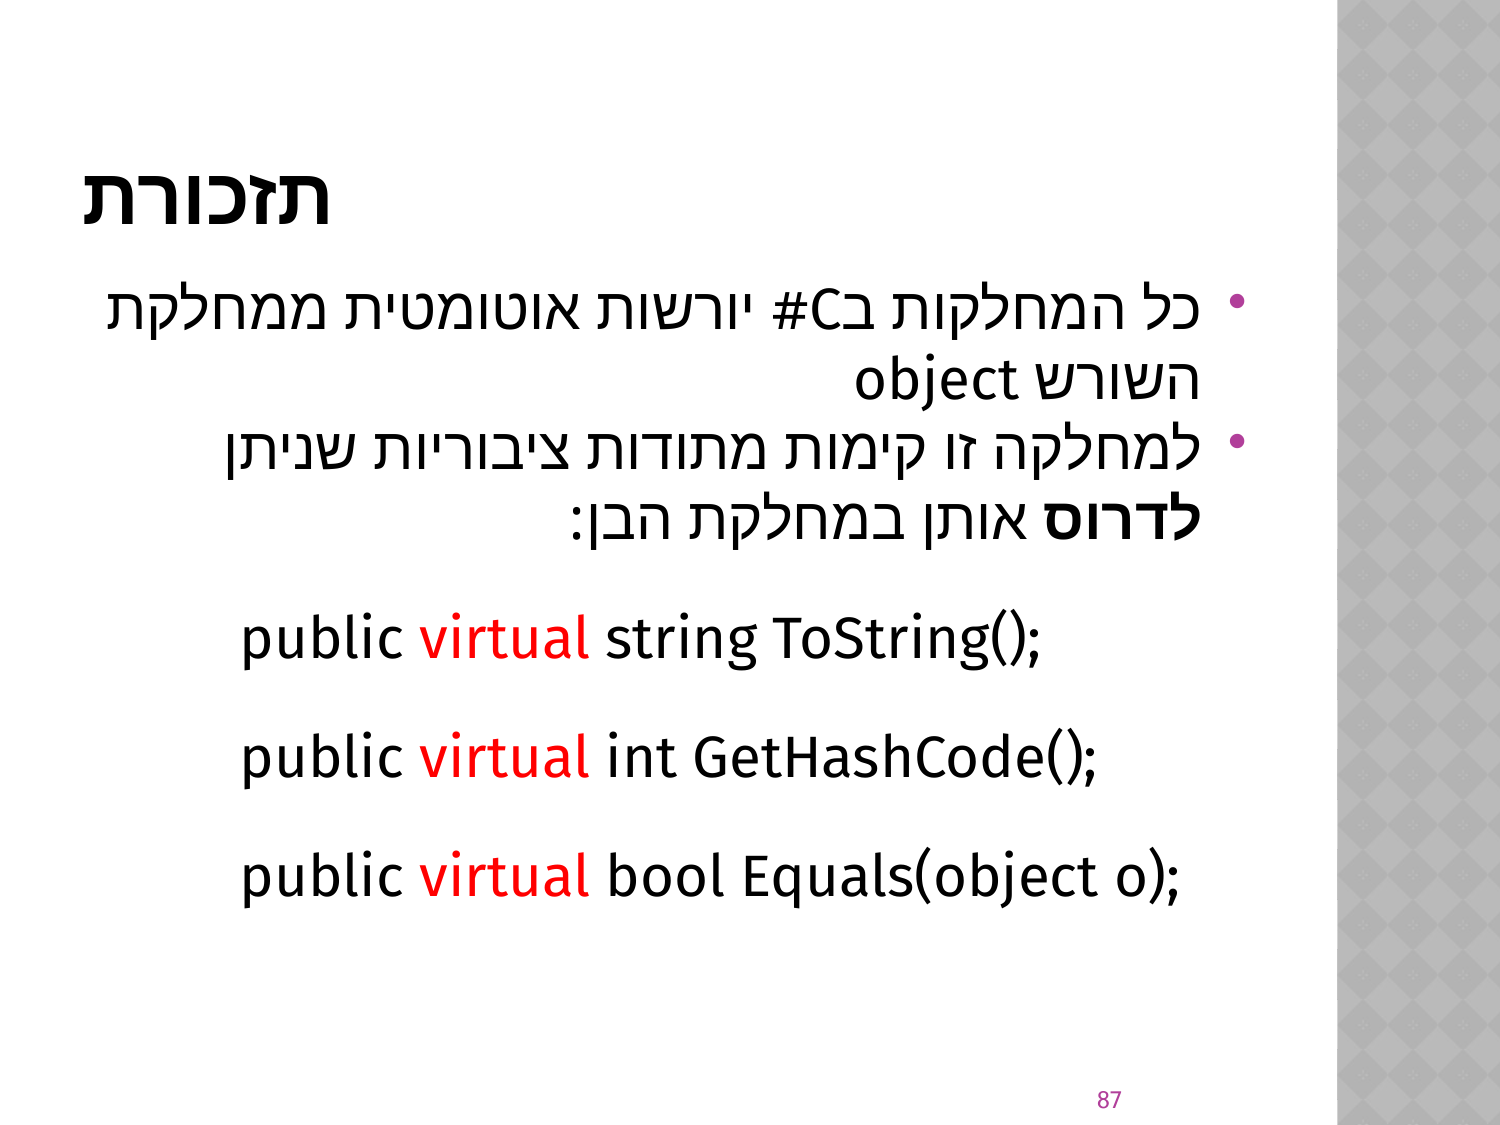

# תזכורת
כל המחלקות בC# יורשות אוטומטית ממחלקת השורש object
למחלקה זו קימות מתודות ציבוריות שניתן לדרוס אותן במחלקת הבן:
	public virtual string ToString();
	public virtual int GetHashCode();
	public virtual bool Equals(object o);
87